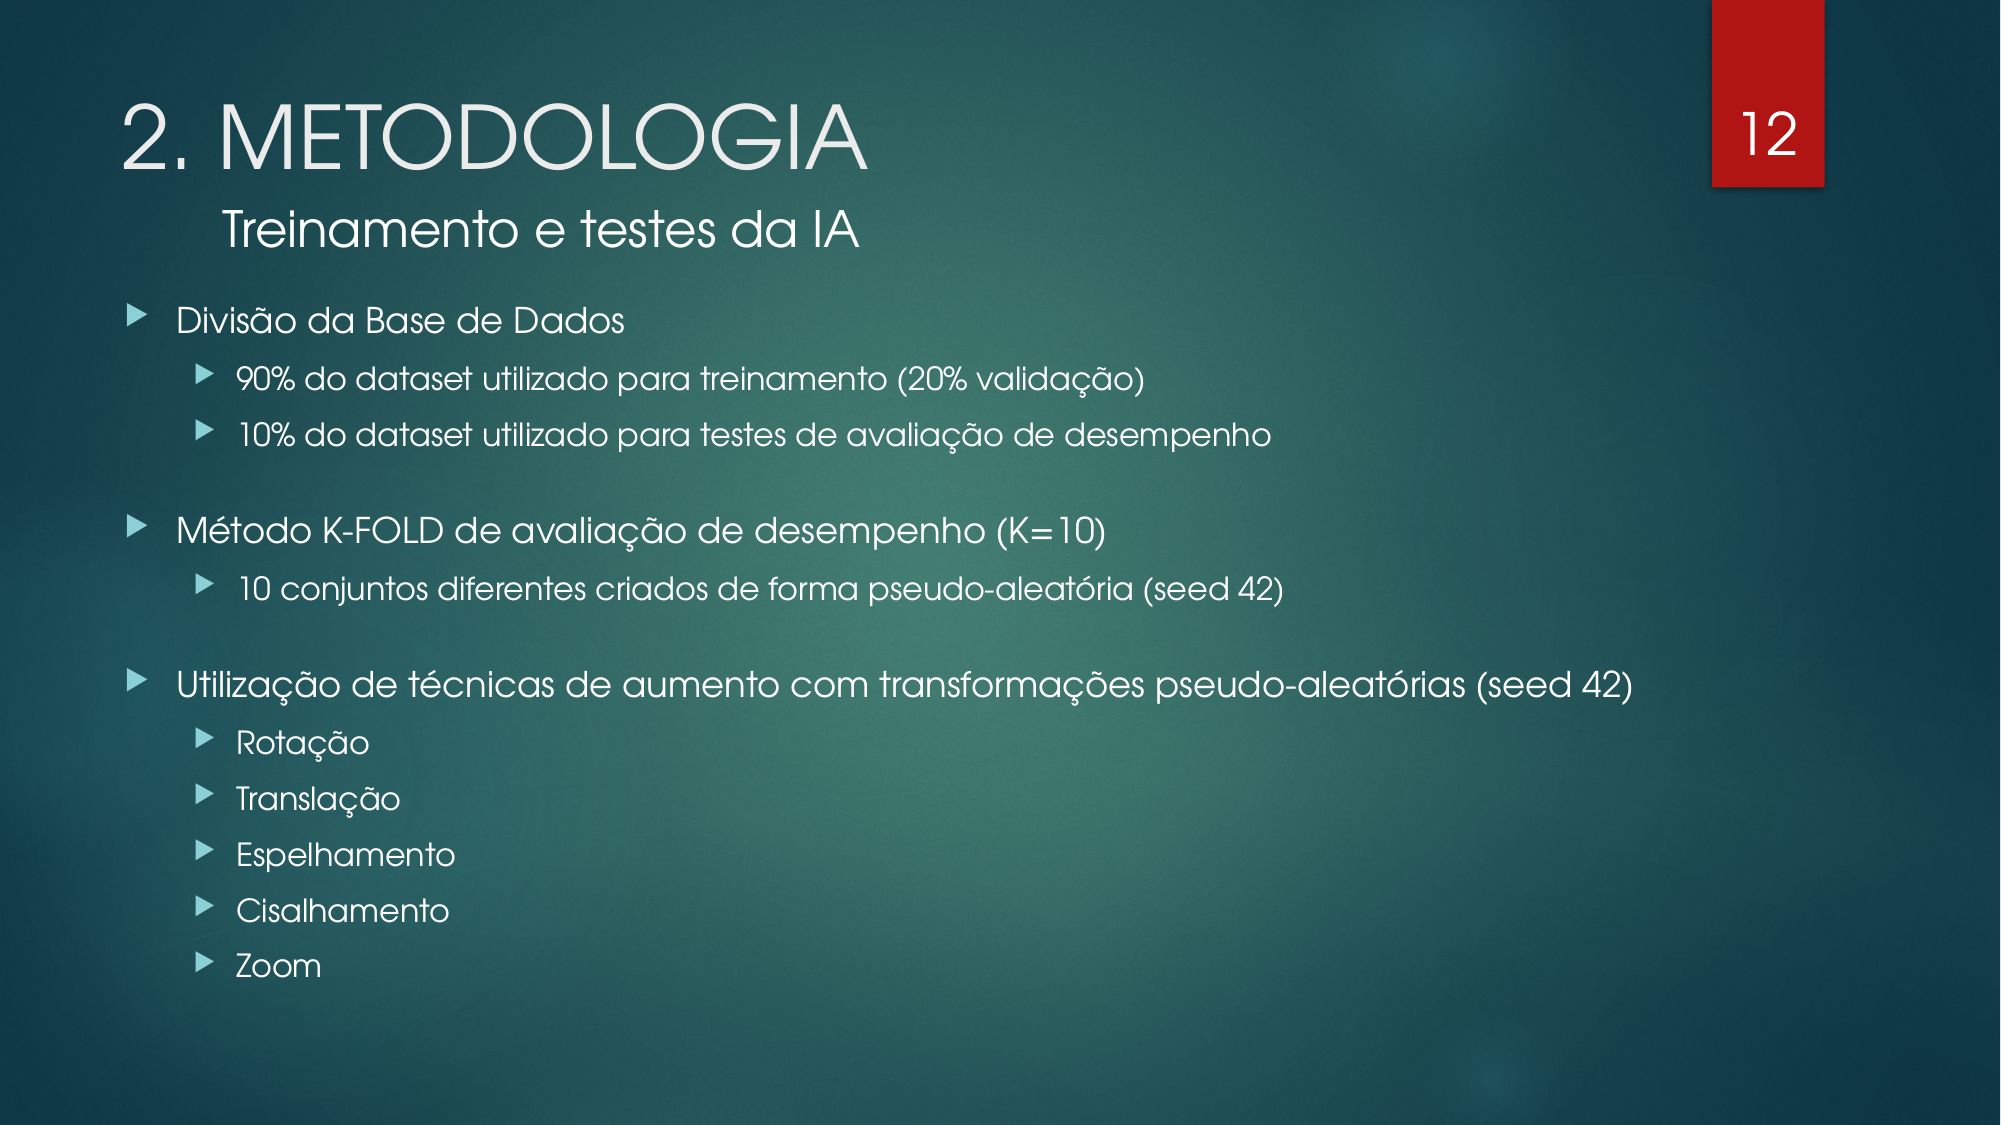

12
# 2. METODOLOGIA
Treinamento e testes da IA
Divisão da Base de Dados
90% do dataset utilizado para treinamento (20% validação)
10% do dataset utilizado para testes de avaliação de desempenho
Método K-FOLD de avaliação de desempenho (K=10)
10 conjuntos diferentes criados de forma pseudo-aleatória (seed 42)
Utilização de técnicas de aumento com transformações pseudo-aleatórias (seed 42)
Rotação
Translação
Espelhamento
Cisalhamento
Zoom